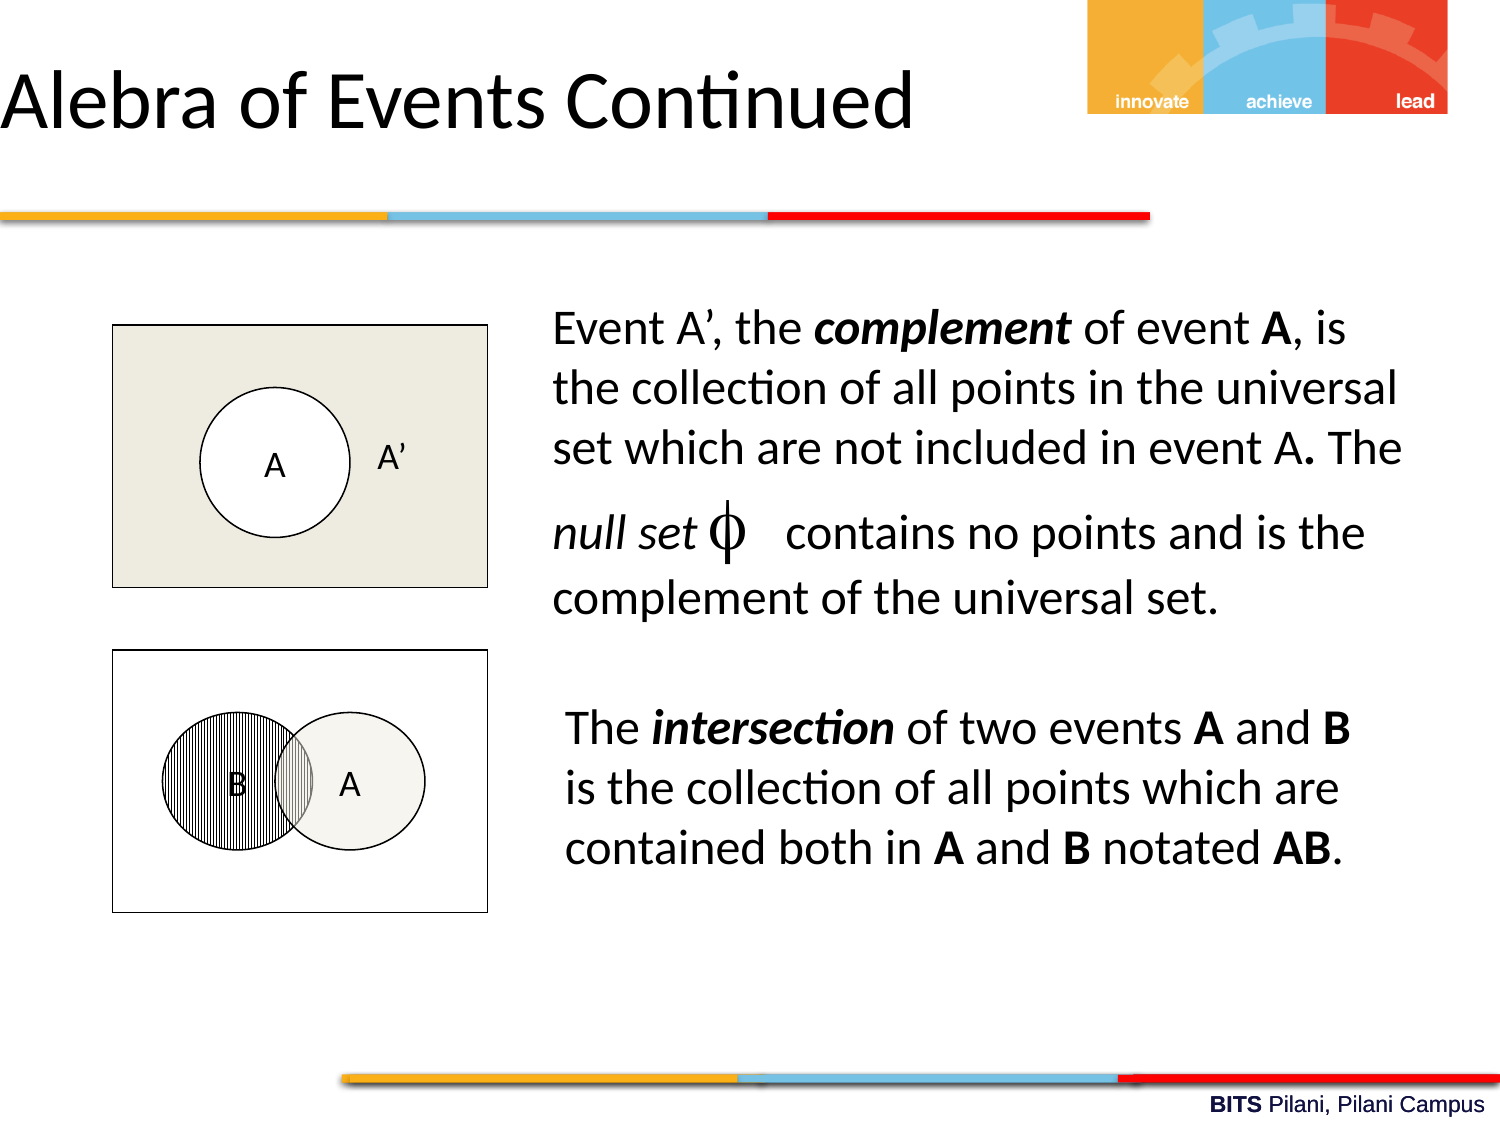

Alebra of Events Continued

Event A’, the complement of event A, is the collection of all points in the universal set which are not included in event A. The null set φ contains no points and is the complement of the universal set.

A
A’

The intersection of two events A and B is the collection of all points which are contained both in A and B notated AB.
B
A